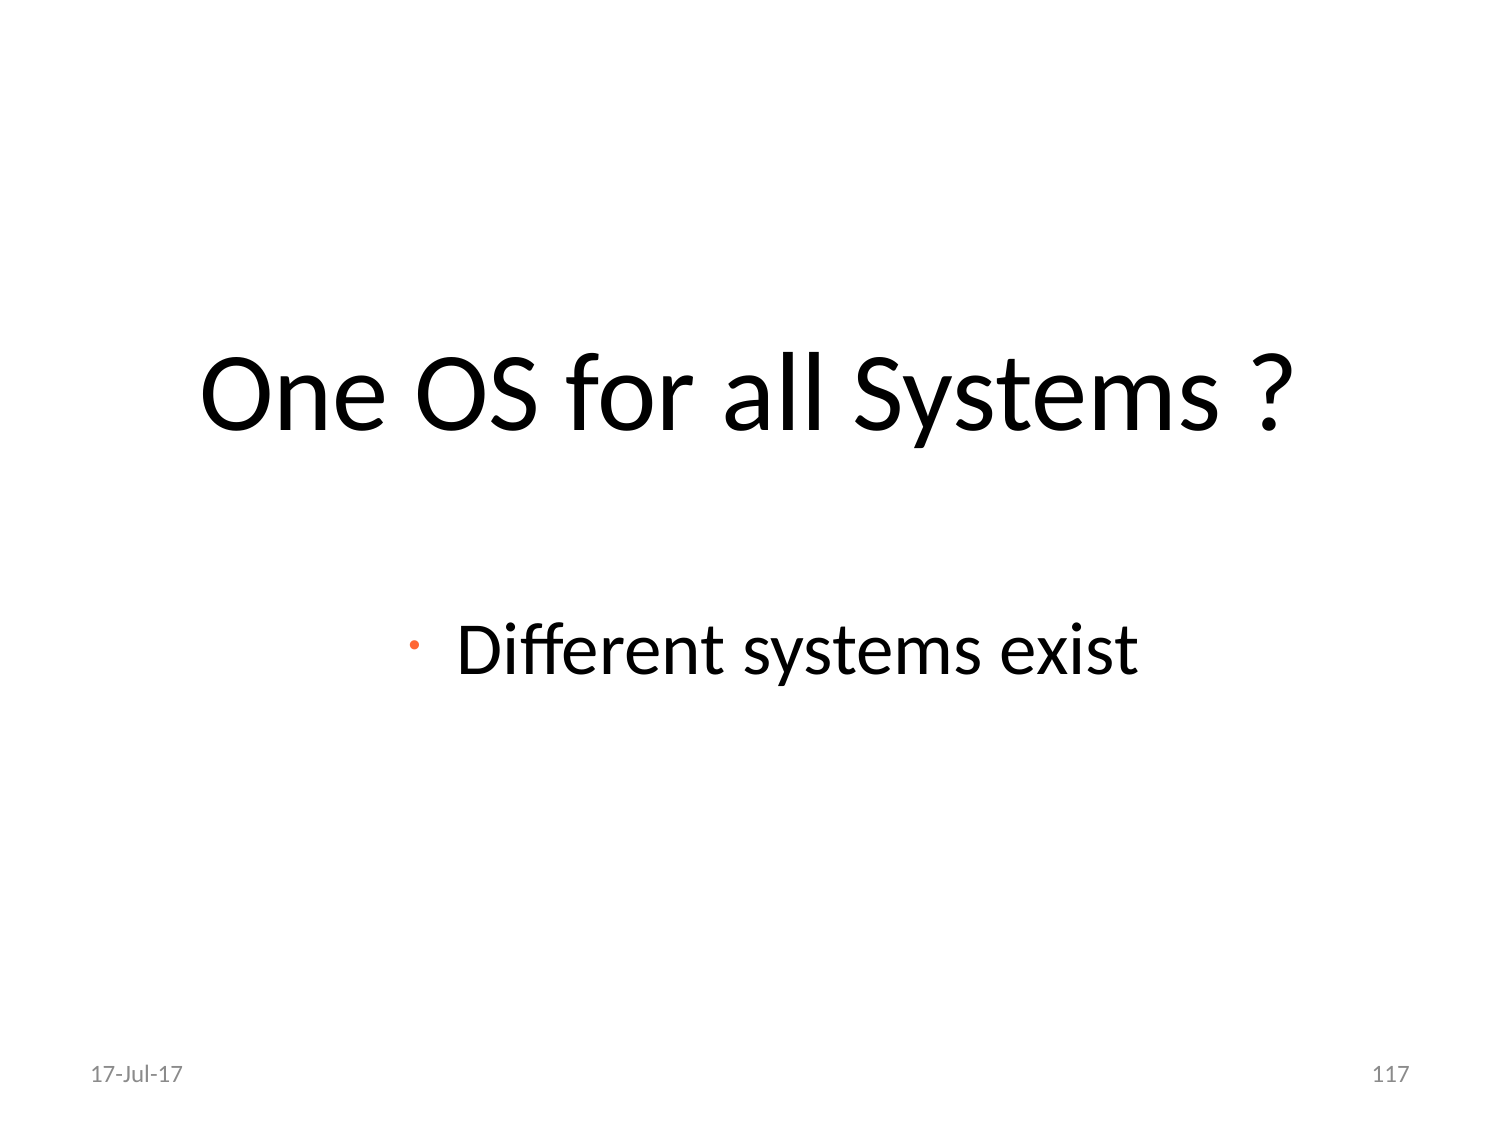

# One OS for all Systems ?
Different systems exist
17-Jul-17
117